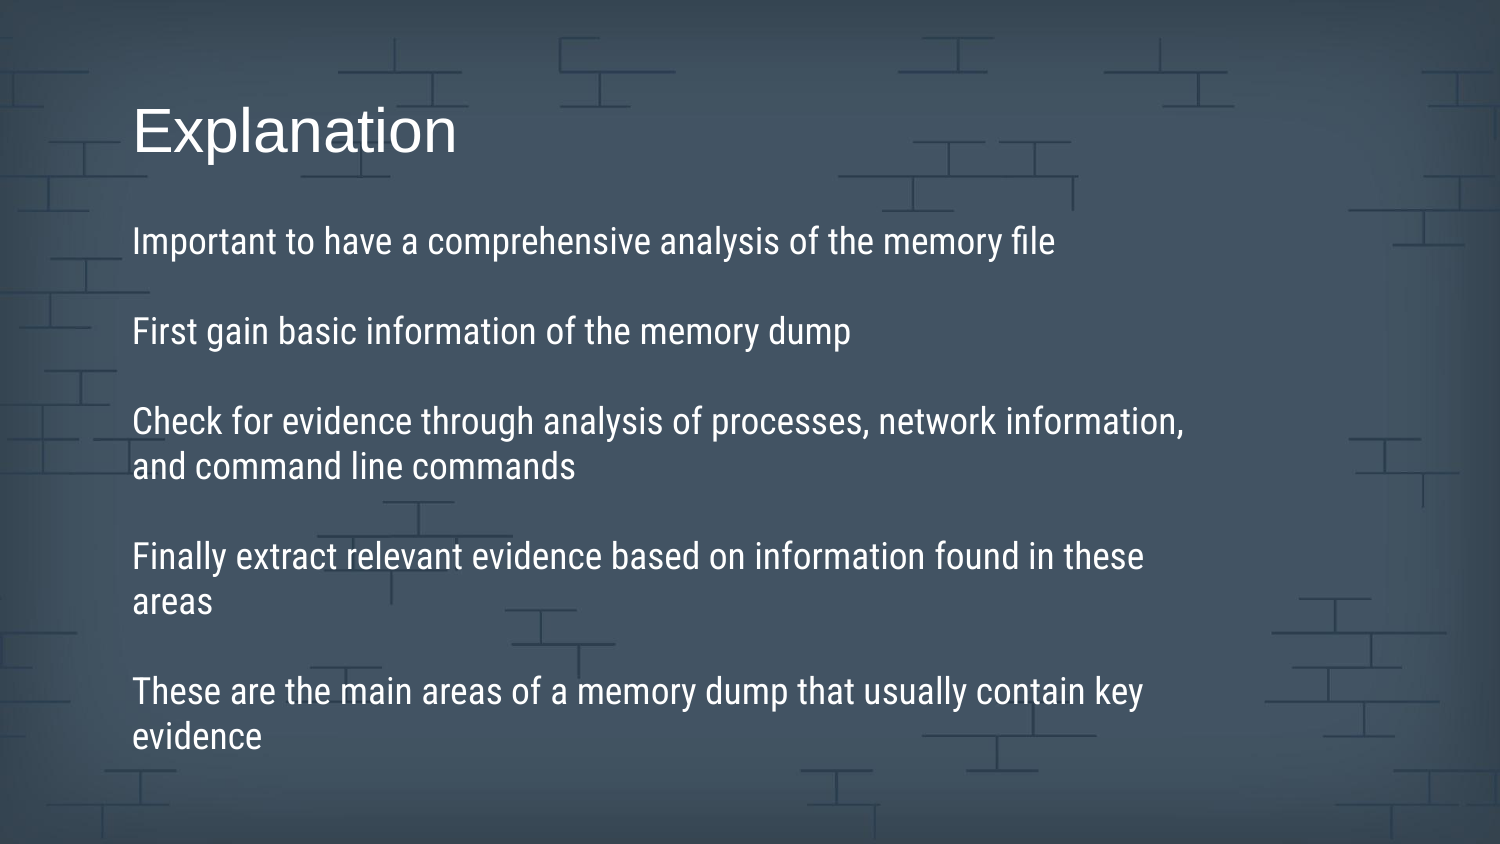

# Explanation
Important to have a comprehensive analysis of the memory file

First gain basic information of the memory dump

Check for evidence through analysis of processes, network information, and command line commands

Finally extract relevant evidence based on information found in these areas

These are the main areas of a memory dump that usually contain key evidence